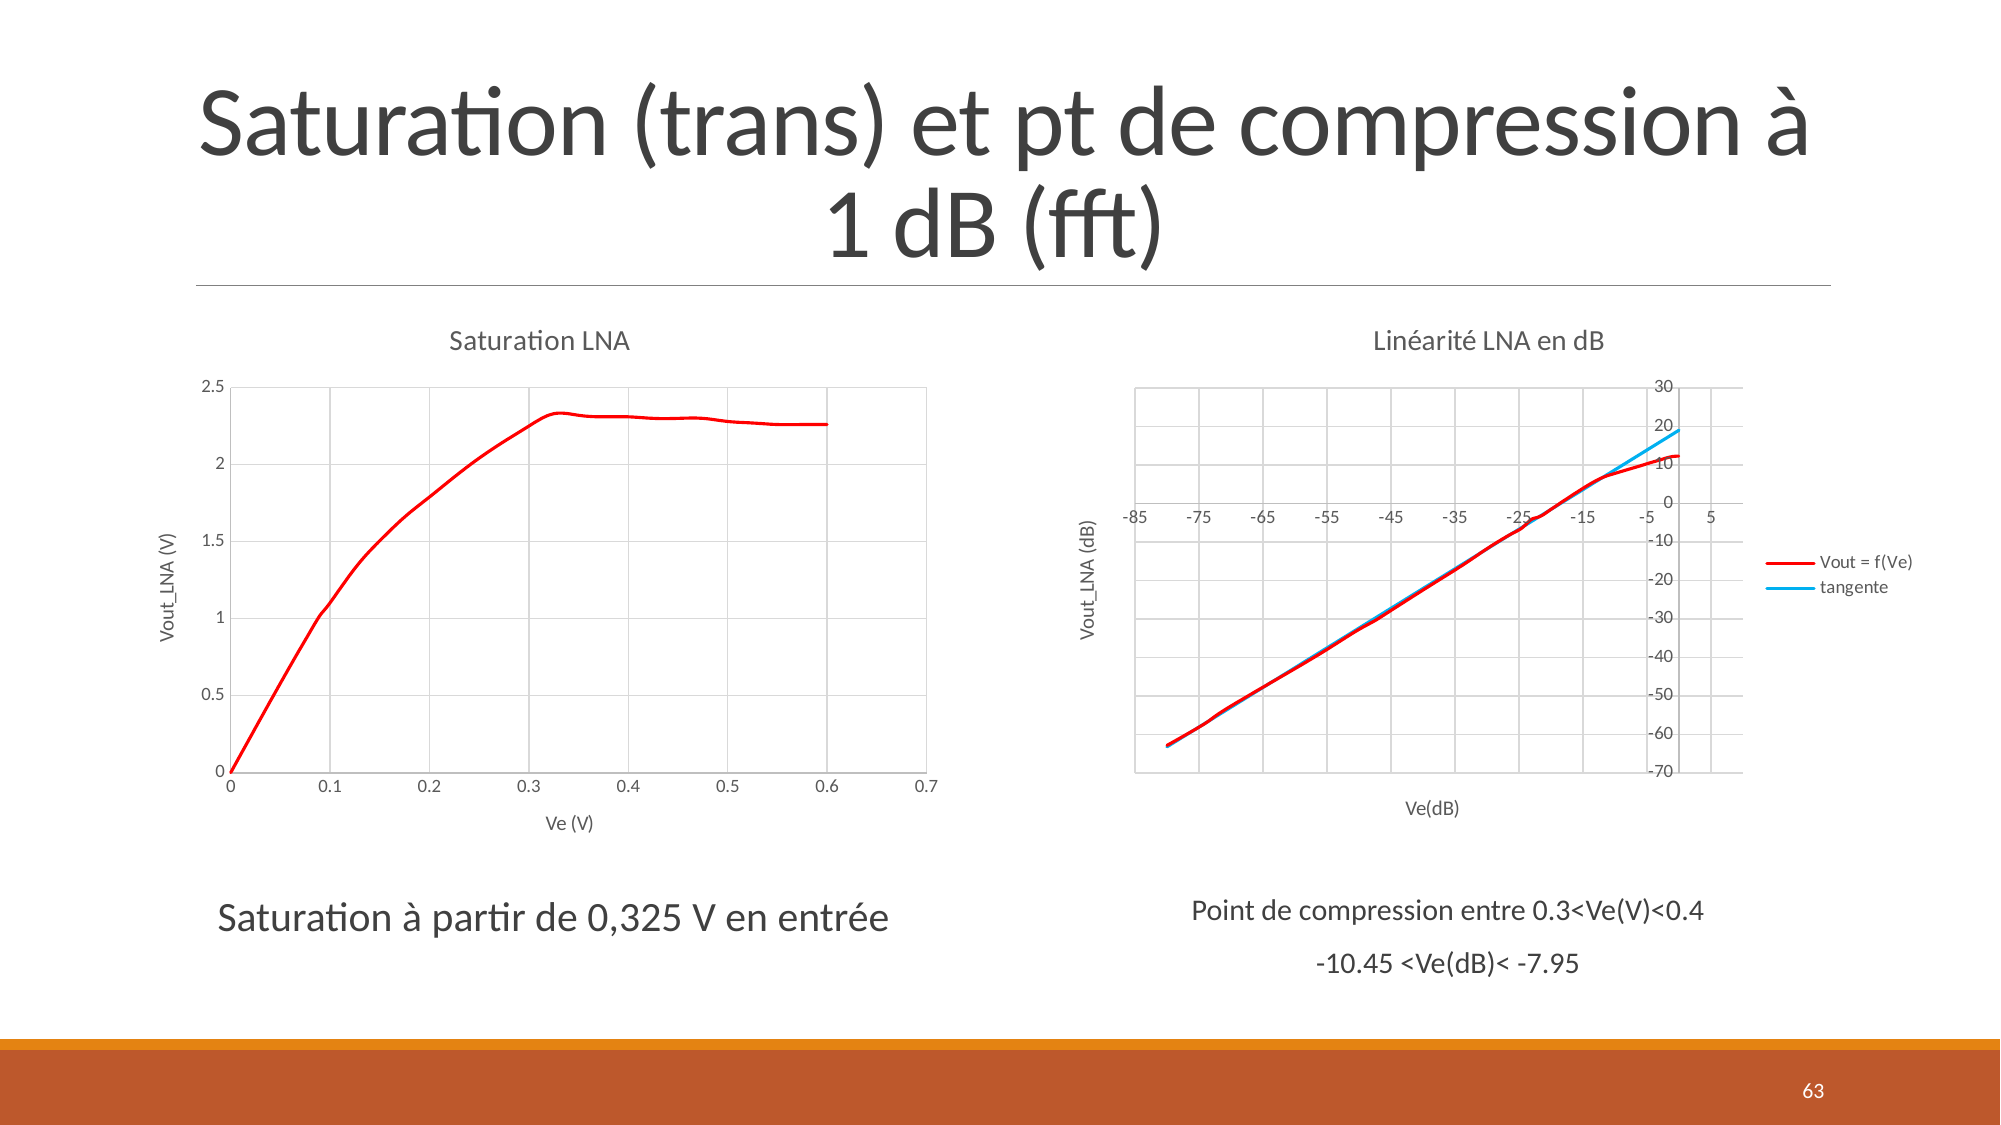

# Saturation (trans) et pt de compression à 1 dB (fft)

### Chart: Saturation LNA

| Category |  |
|---|---|

### Chart: Linéarité LNA en dB

| Category |  |  |
|---|---|---|
Point de compression entre 0.3<Ve(V)<0.4
-10.45 <Ve(dB)< -7.95
Saturation à partir de 0,325 V en entrée

63